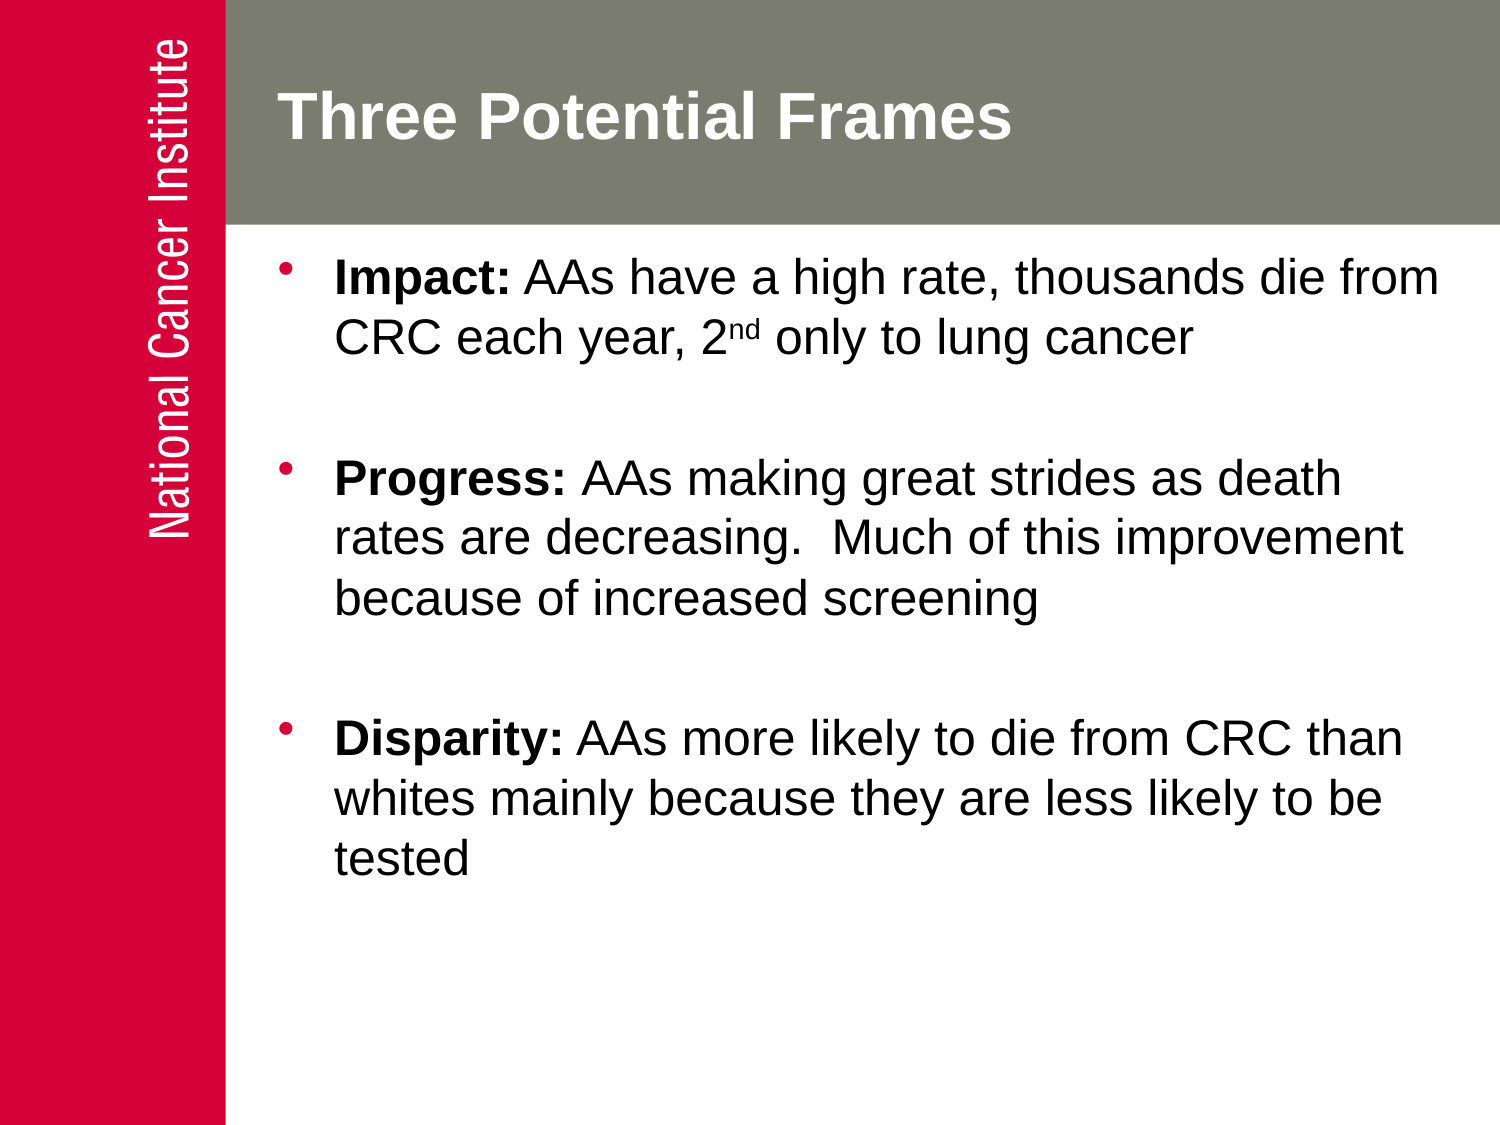

# Three Potential Frames
Impact: AAs have a high rate, thousands die from CRC each year, 2nd only to lung cancer

Progress: AAs making great strides as death rates are decreasing.  Much of this improvement because of increased screening

Disparity: AAs more likely to die from CRC than whites mainly because they are less likely to be tested